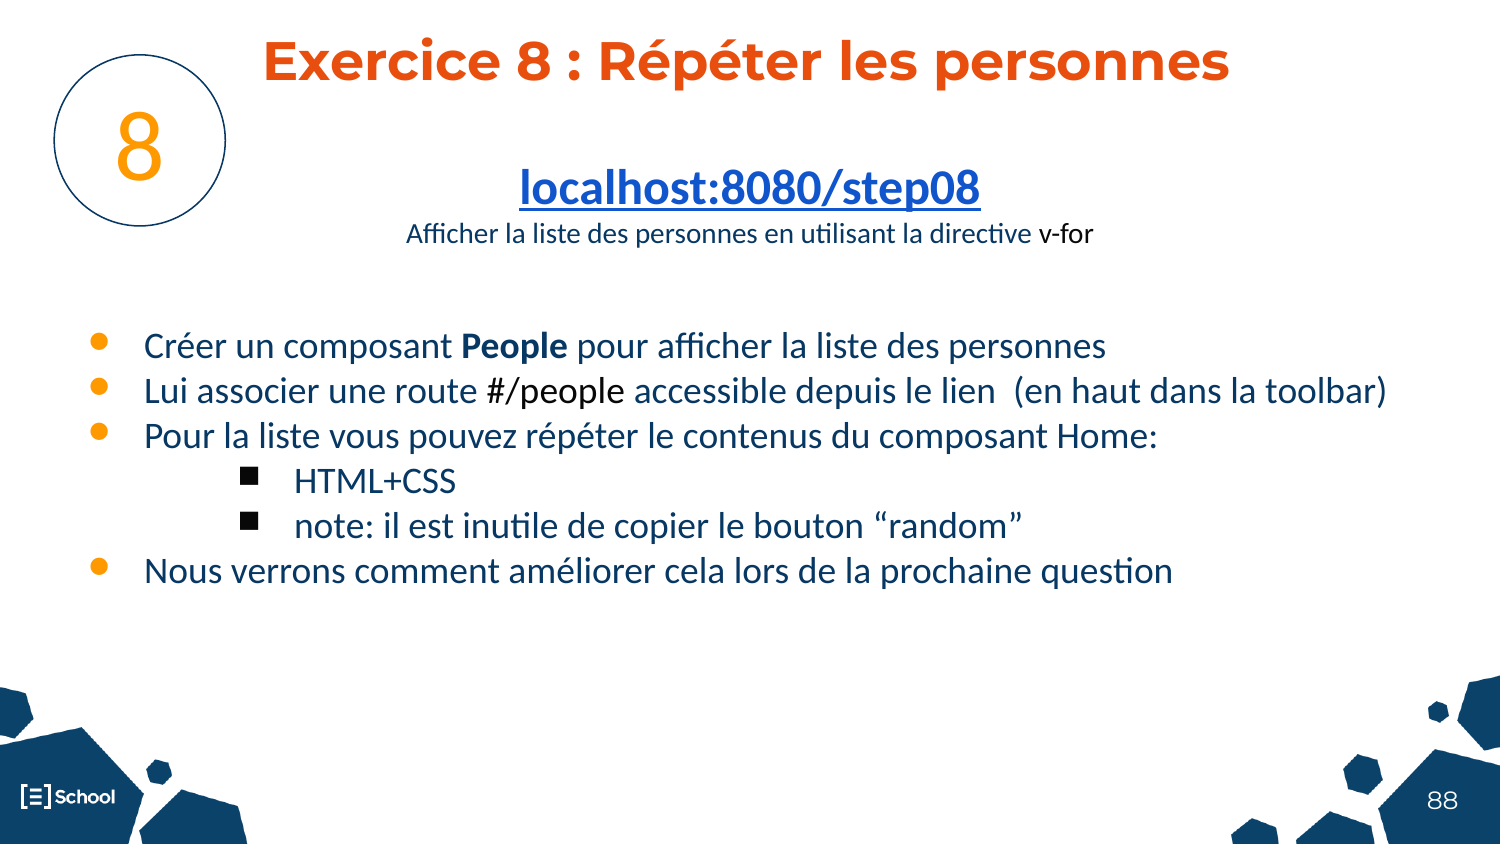

Exercice 8 : Répéter les personnes

8
localhost:8080/step08
Afficher la liste des personnes en utilisant la directive v-for
Créer un composant People pour afficher la liste des personnes
Lui associer une route #/people accessible depuis le lien  (en haut dans la toolbar)
Pour la liste vous pouvez répéter le contenus du composant Home:
HTML+CSS
note: il est inutile de copier le bouton “random”
Nous verrons comment améliorer cela lors de la prochaine question
88